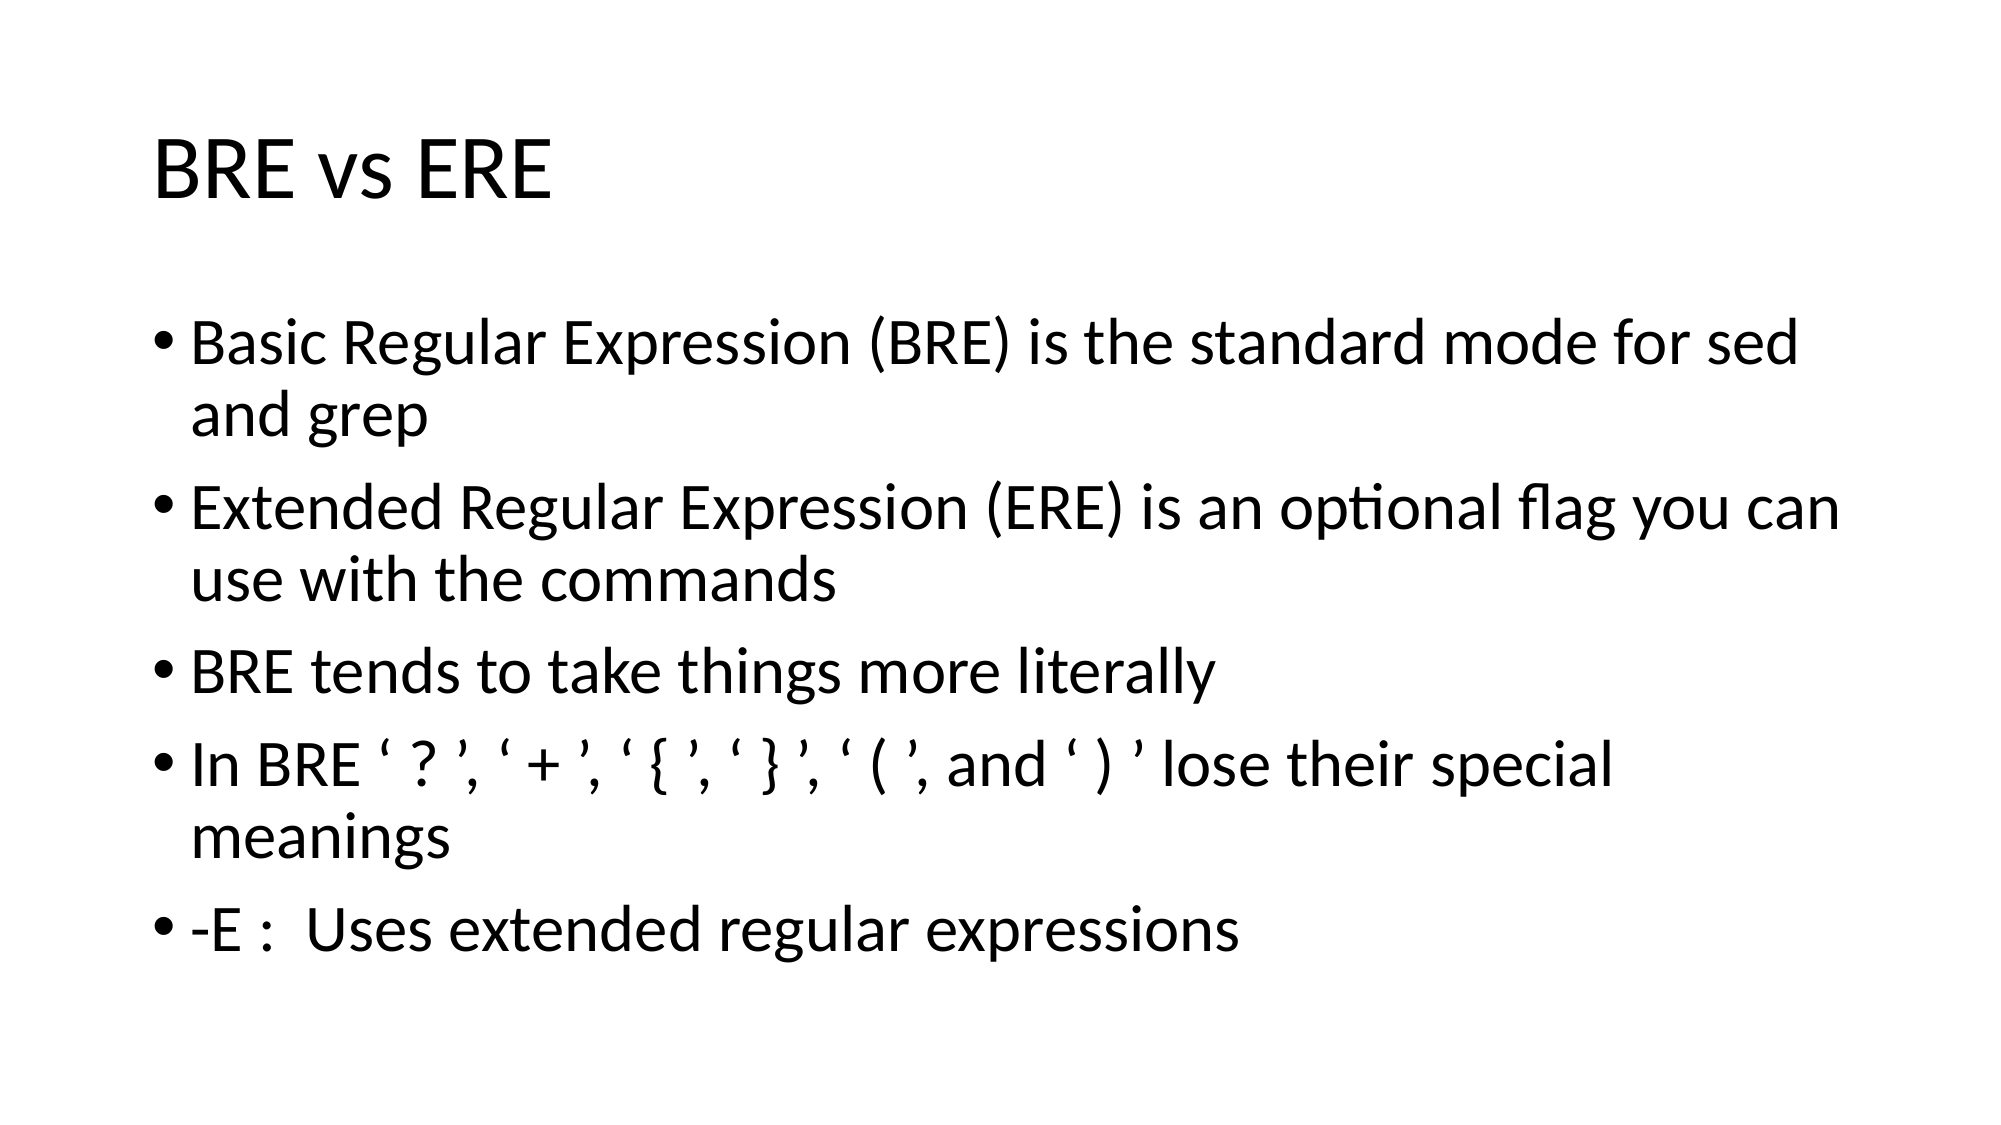

# BRE vs ERE
Basic Regular Expression (BRE) is the standard mode for sed and grep
Extended Regular Expression (ERE) is an optional flag you can use with the commands
BRE tends to take things more literally
In BRE ‘ ? ’, ‘ + ’, ‘ { ’, ‘ } ’, ‘ ( ’, and ‘ ) ’ lose their special meanings
-E :  Uses extended regular expressions